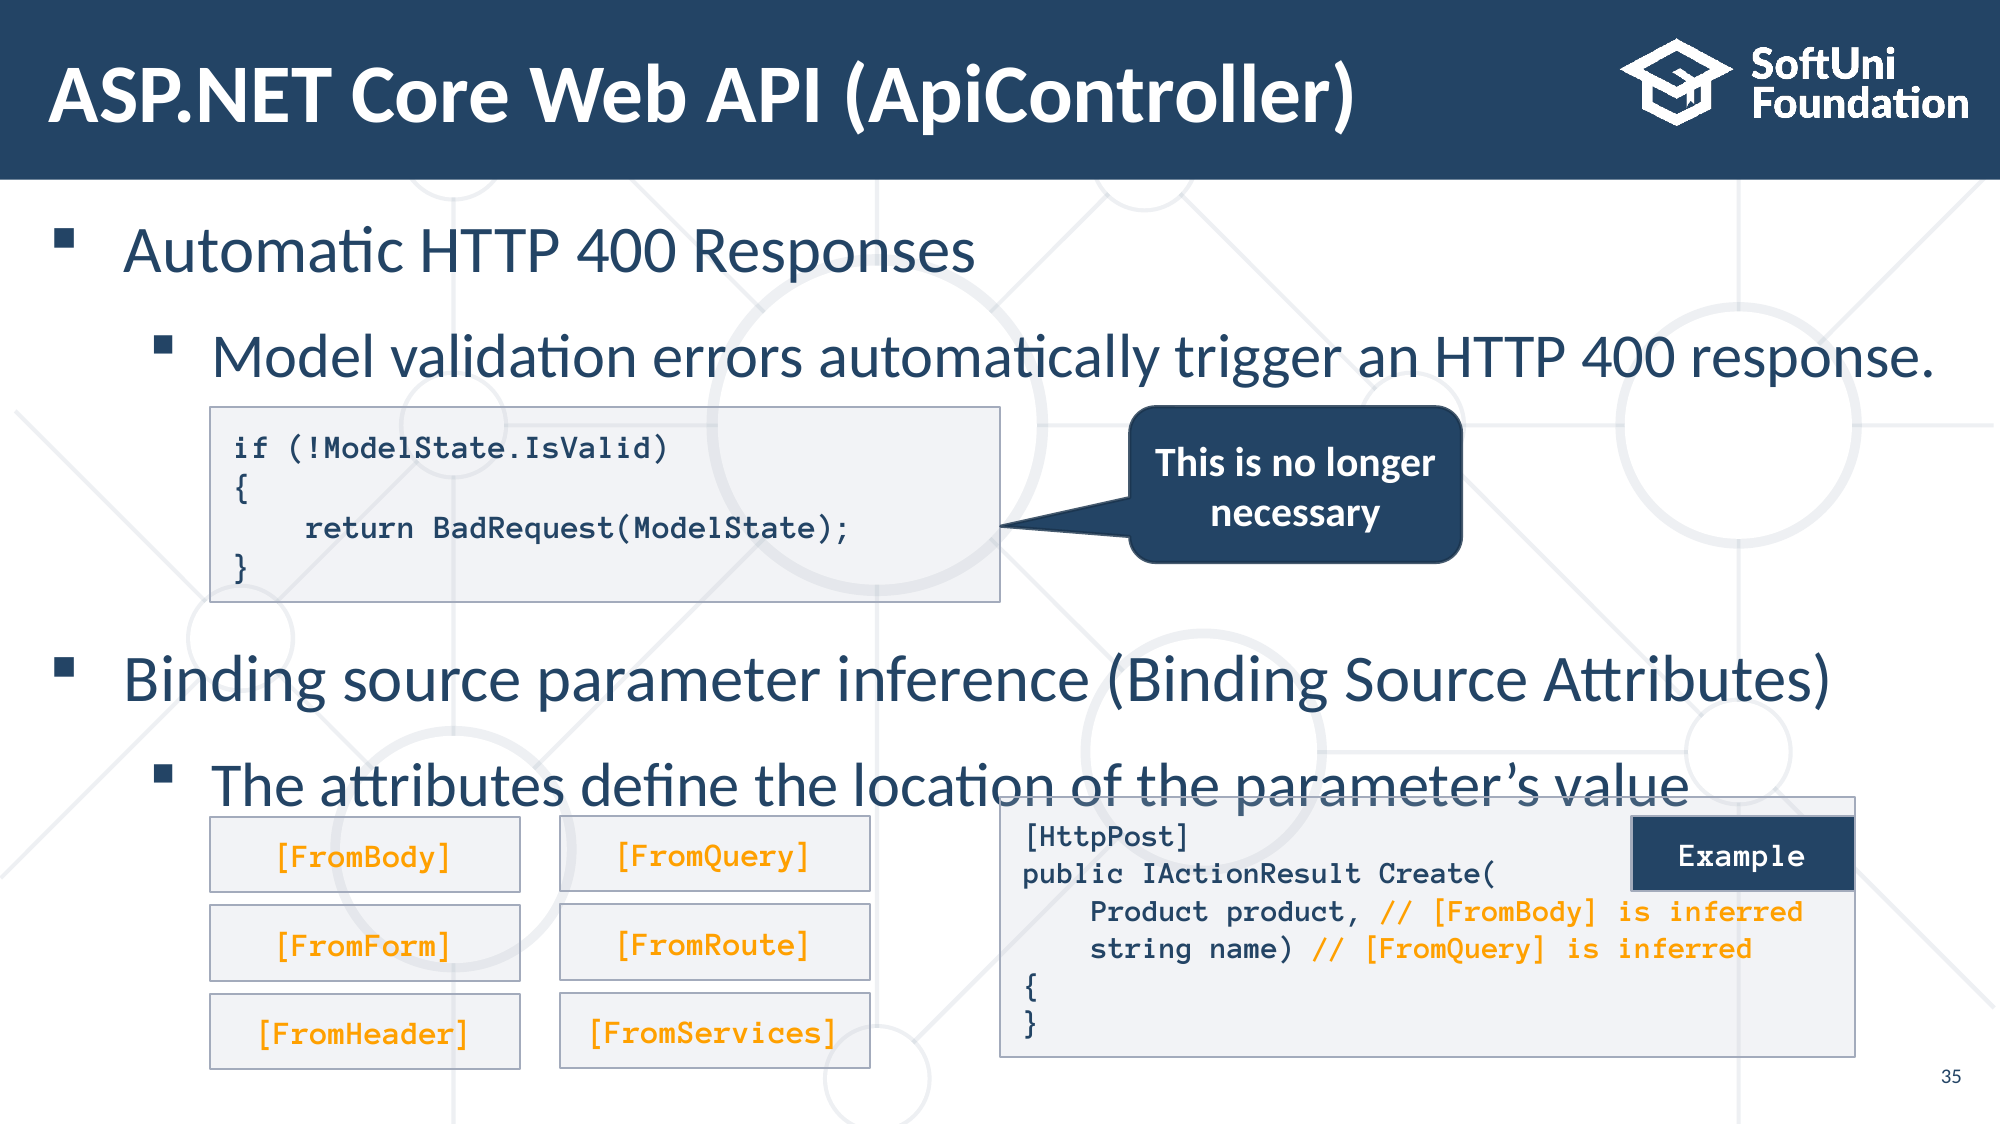

# ASP.NET Core Web API (ApiController)
Automatic HTTP 400 Responses
Model validation errors automatically trigger an HTTP 400 response.

Binding source parameter inference (Binding Source Attributes)
The attributes define the location of the parameter’s value

This is no longer necessary
if (!ModelState.IsValid)
{
    return BadRequest(ModelState);
}
[HttpPost]
public IActionResult Create(
    Product product, // [FromBody] is inferred
    string name) // [FromQuery] is inferred
{
}
[FromQuery]
Example
[FromBody]
[FromRoute]
[FromForm]
[FromServices]
[FromHeader]
35